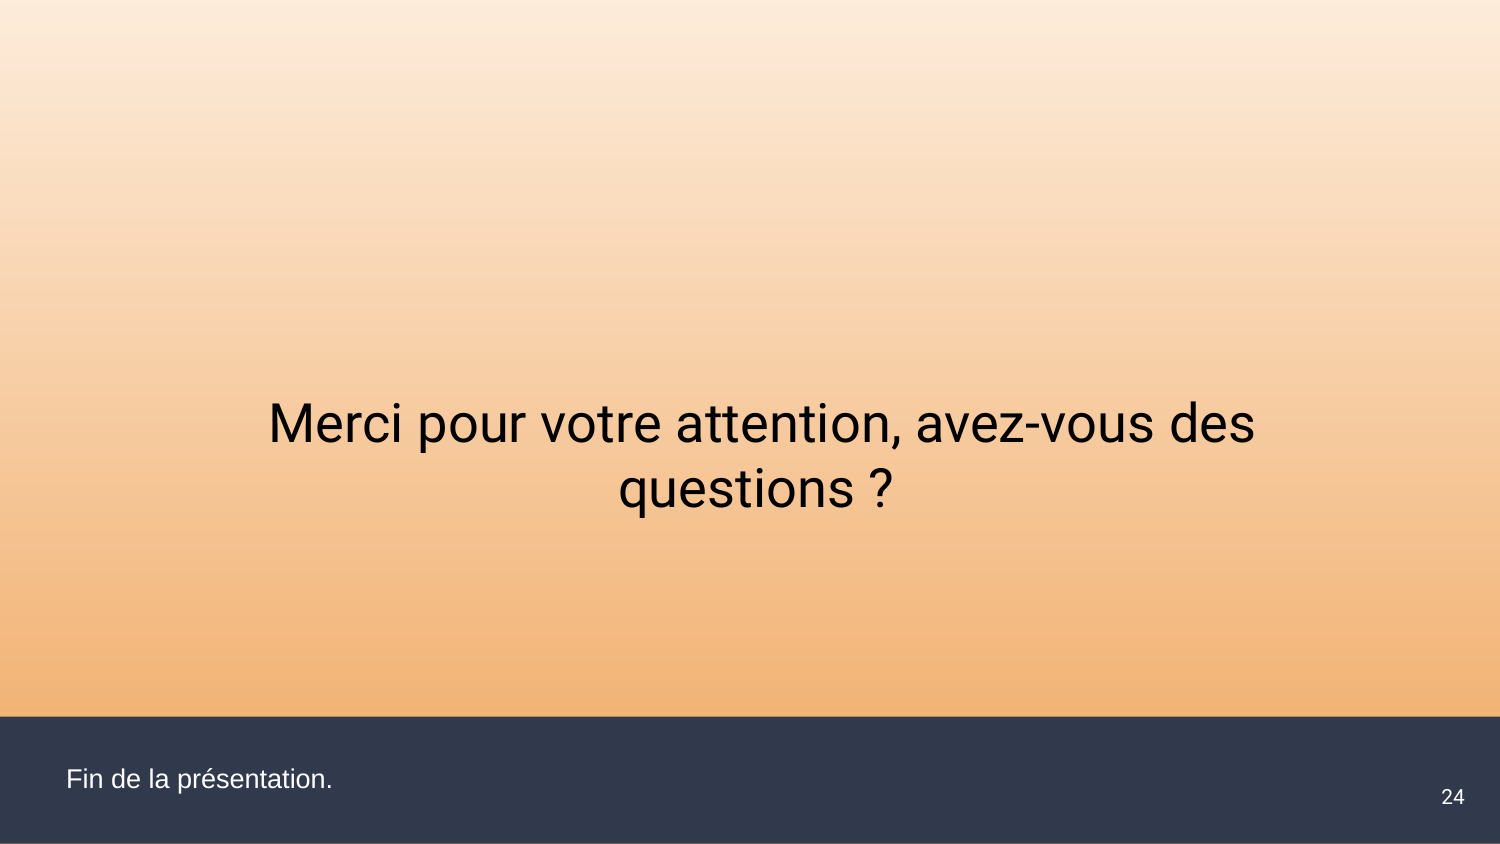

Merci pour votre attention, avez-vous des questions ?
Fin de la présentation.
24